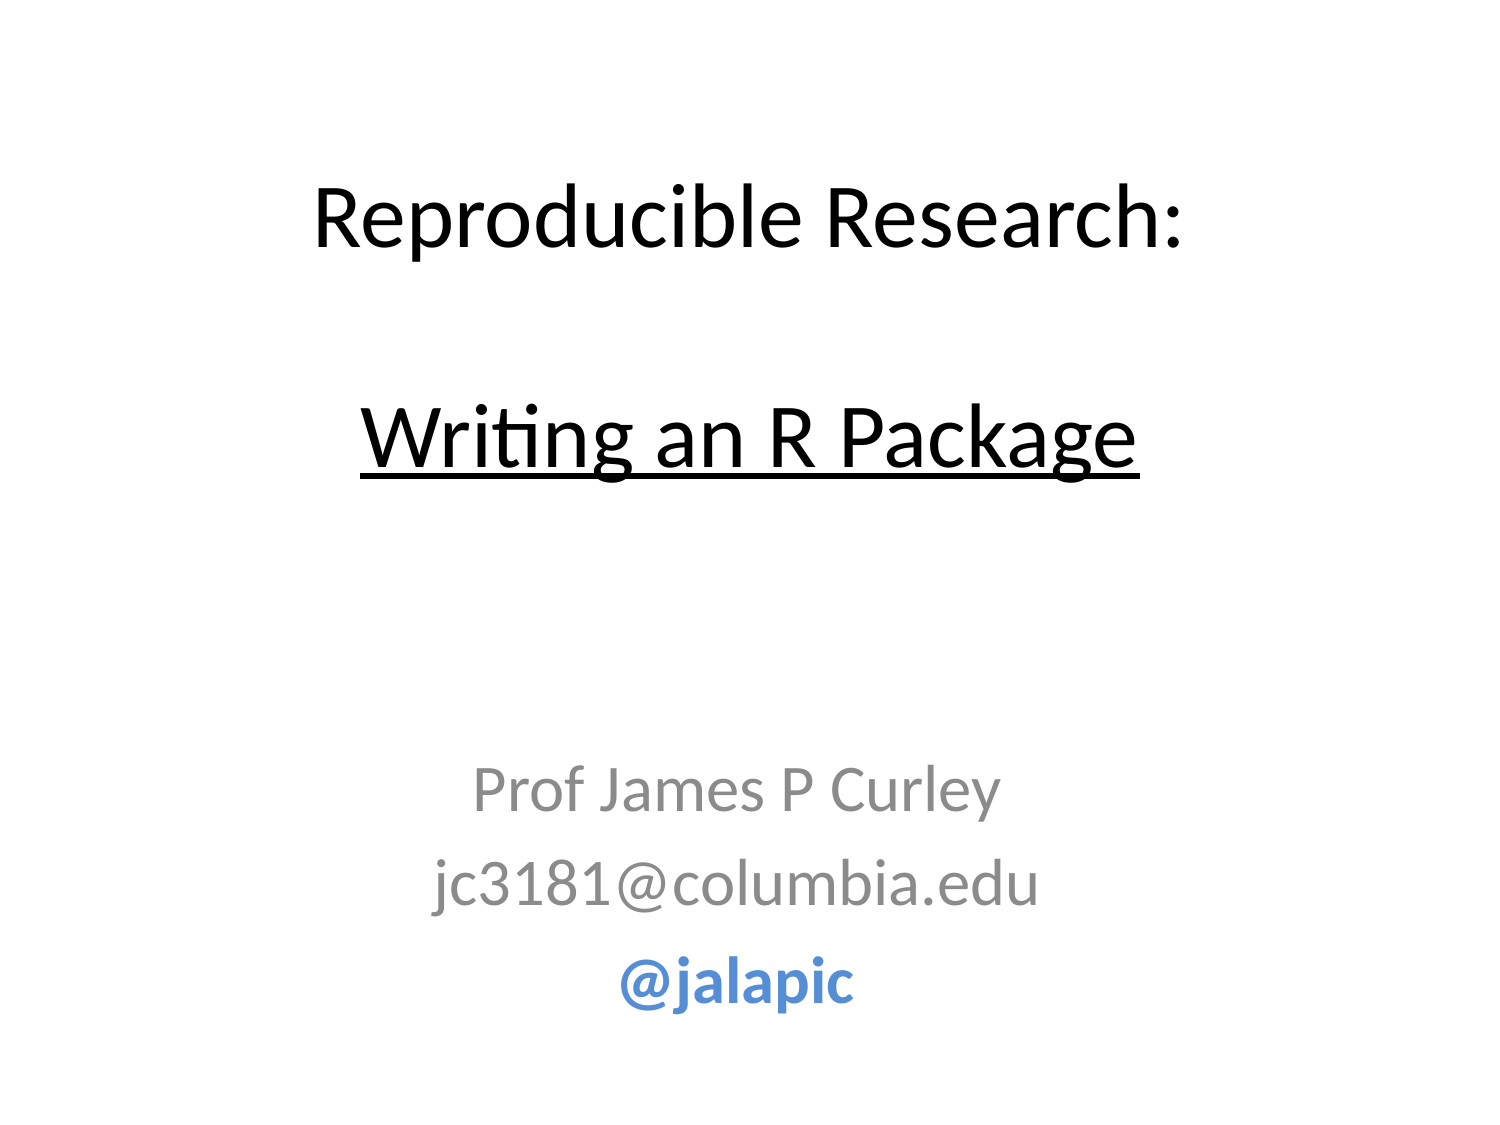

# Reproducible Research: Writing an R Package
Prof James P Curley
jc3181@columbia.edu

@jalapic